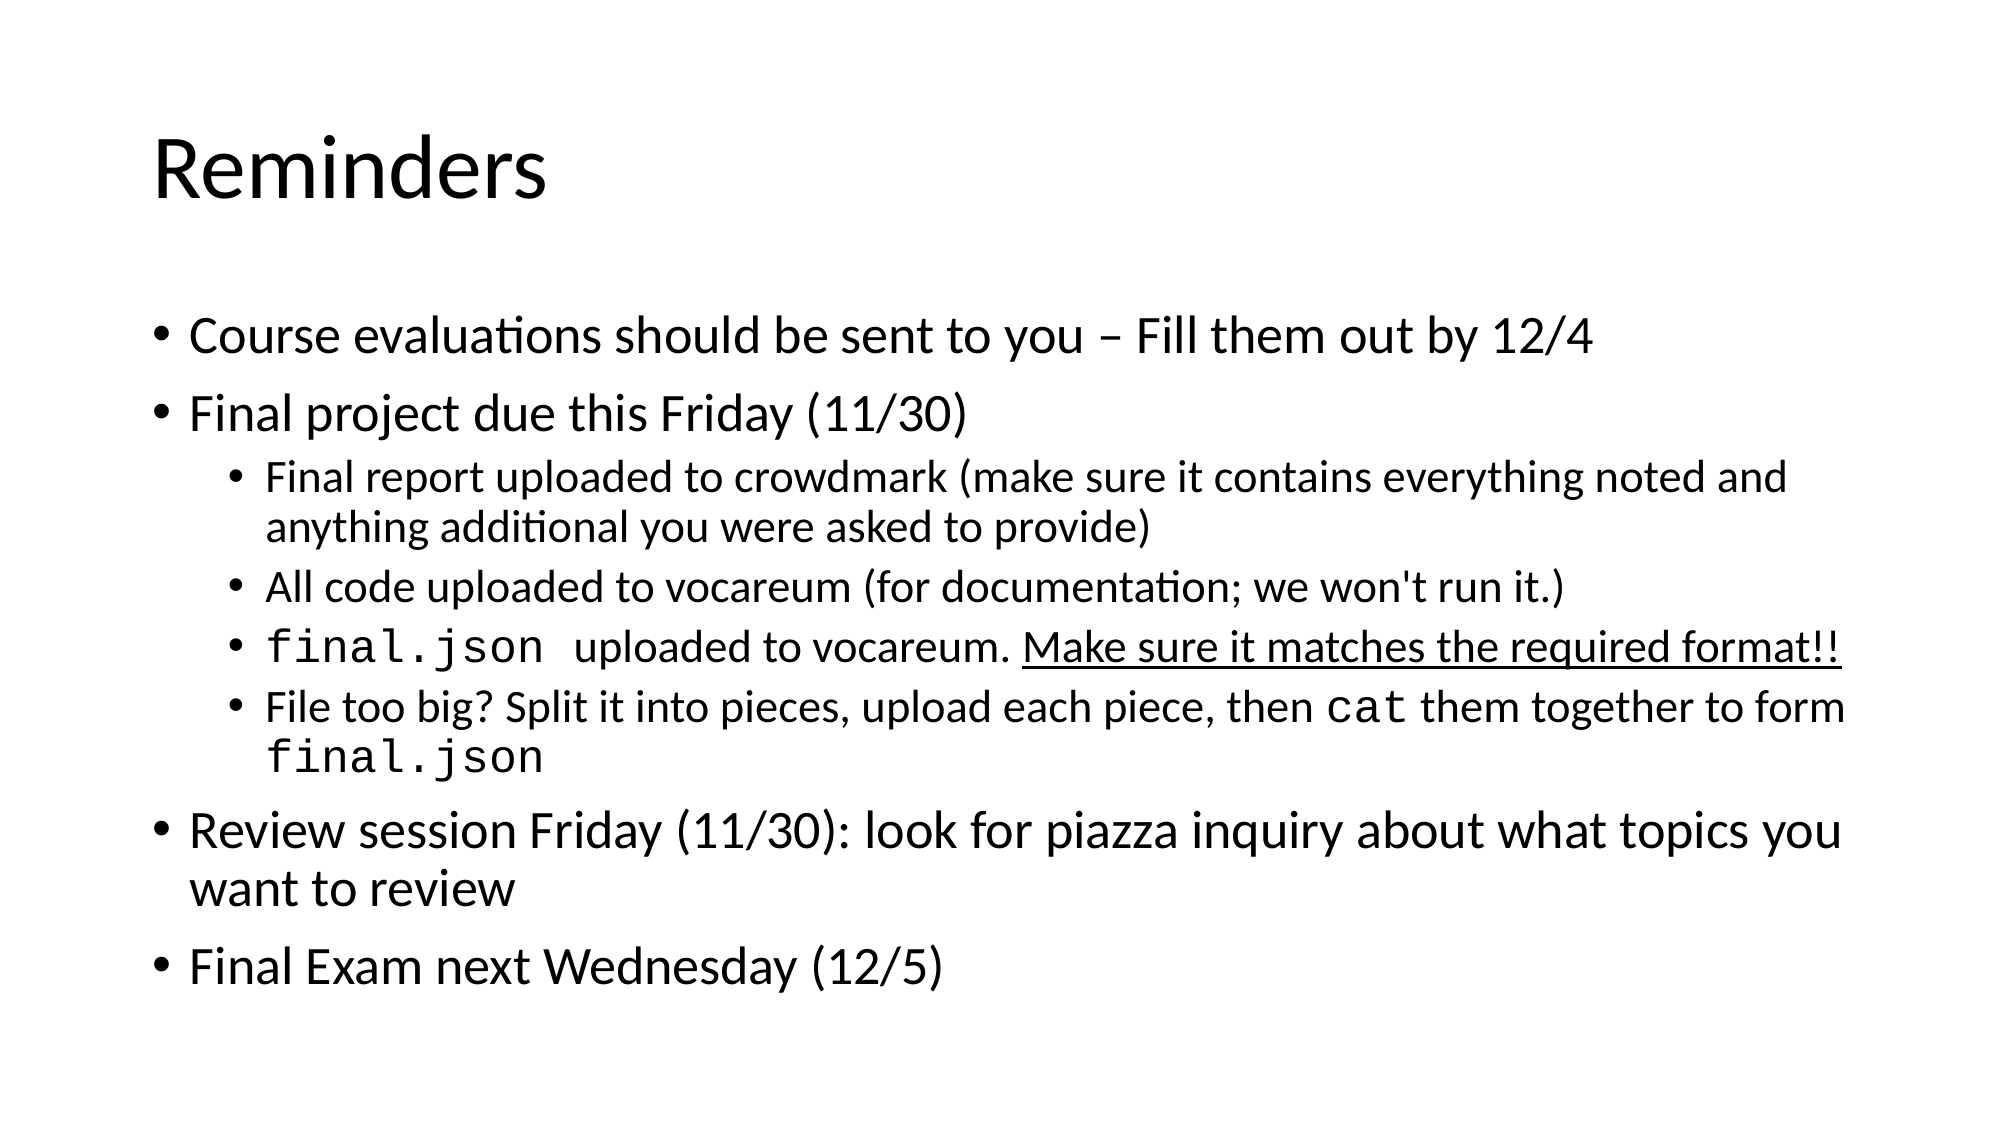

# Reminders
Course evaluations should be sent to you – Fill them out by 12/4
Final project due this Friday (11/30)
Final report uploaded to crowdmark (make sure it contains everything noted and anything additional you were asked to provide)
All code uploaded to vocareum (for documentation; we won't run it.)
final.json uploaded to vocareum. Make sure it matches the required format!!
File too big? Split it into pieces, upload each piece, then cat them together to form final.json
Review session Friday (11/30): look for piazza inquiry about what topics you want to review
Final Exam next Wednesday (12/5)